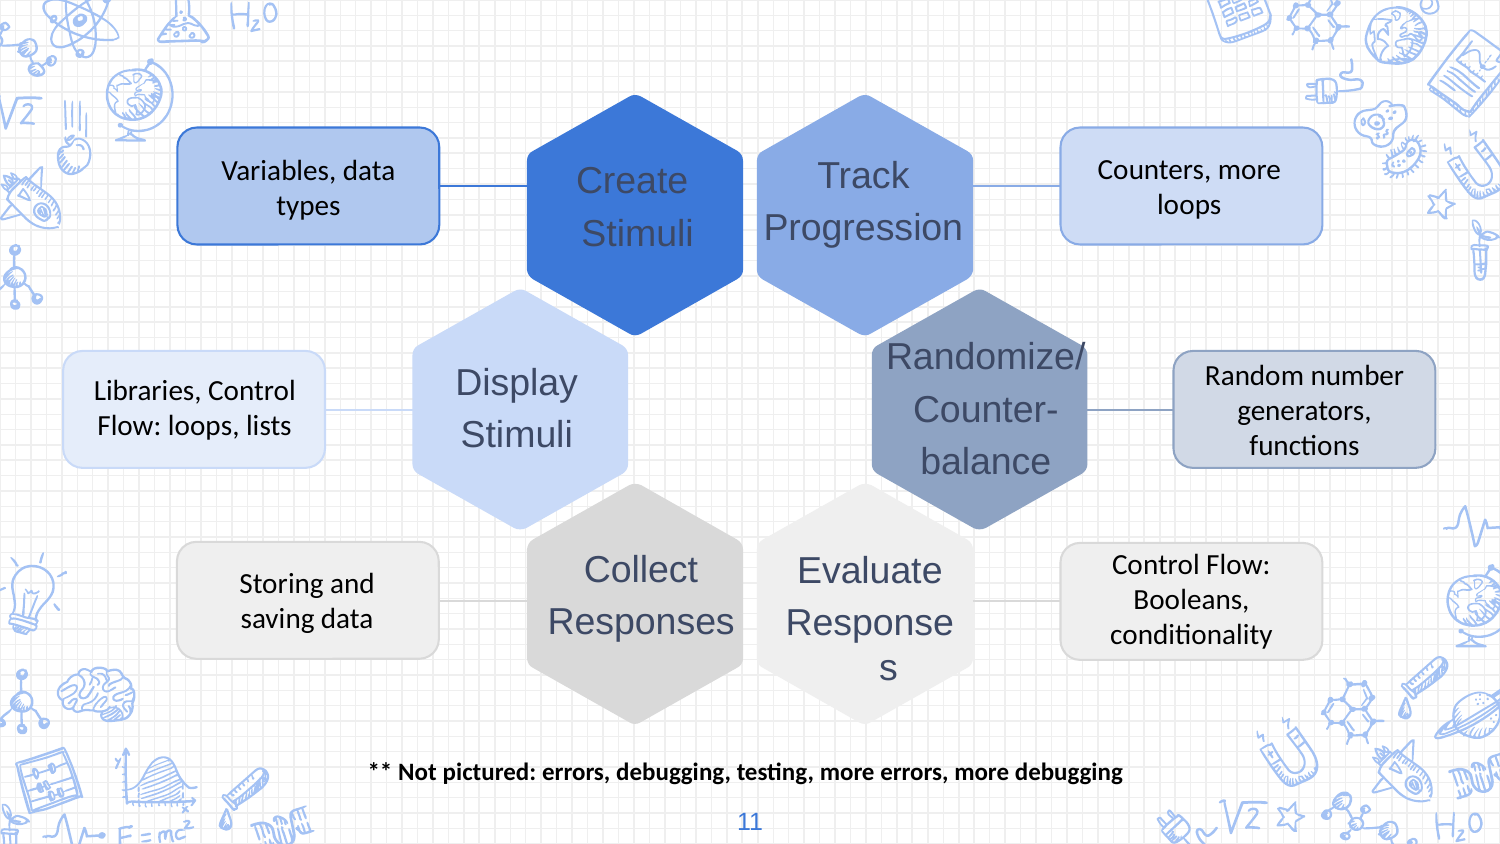

Variables, data types

Counters, more loops
Track
Progression
Create
Stimuli
Randomize/
Counter-
balance
Display
Stimuli
Random number generators, functions

Libraries, Control Flow: loops, lists
Collect
Responses
Evaluate
Responses
Control Flow: Booleans, conditionality

Storing and saving data
** Not pictured: errors, debugging, testing, more errors, more debugging
11